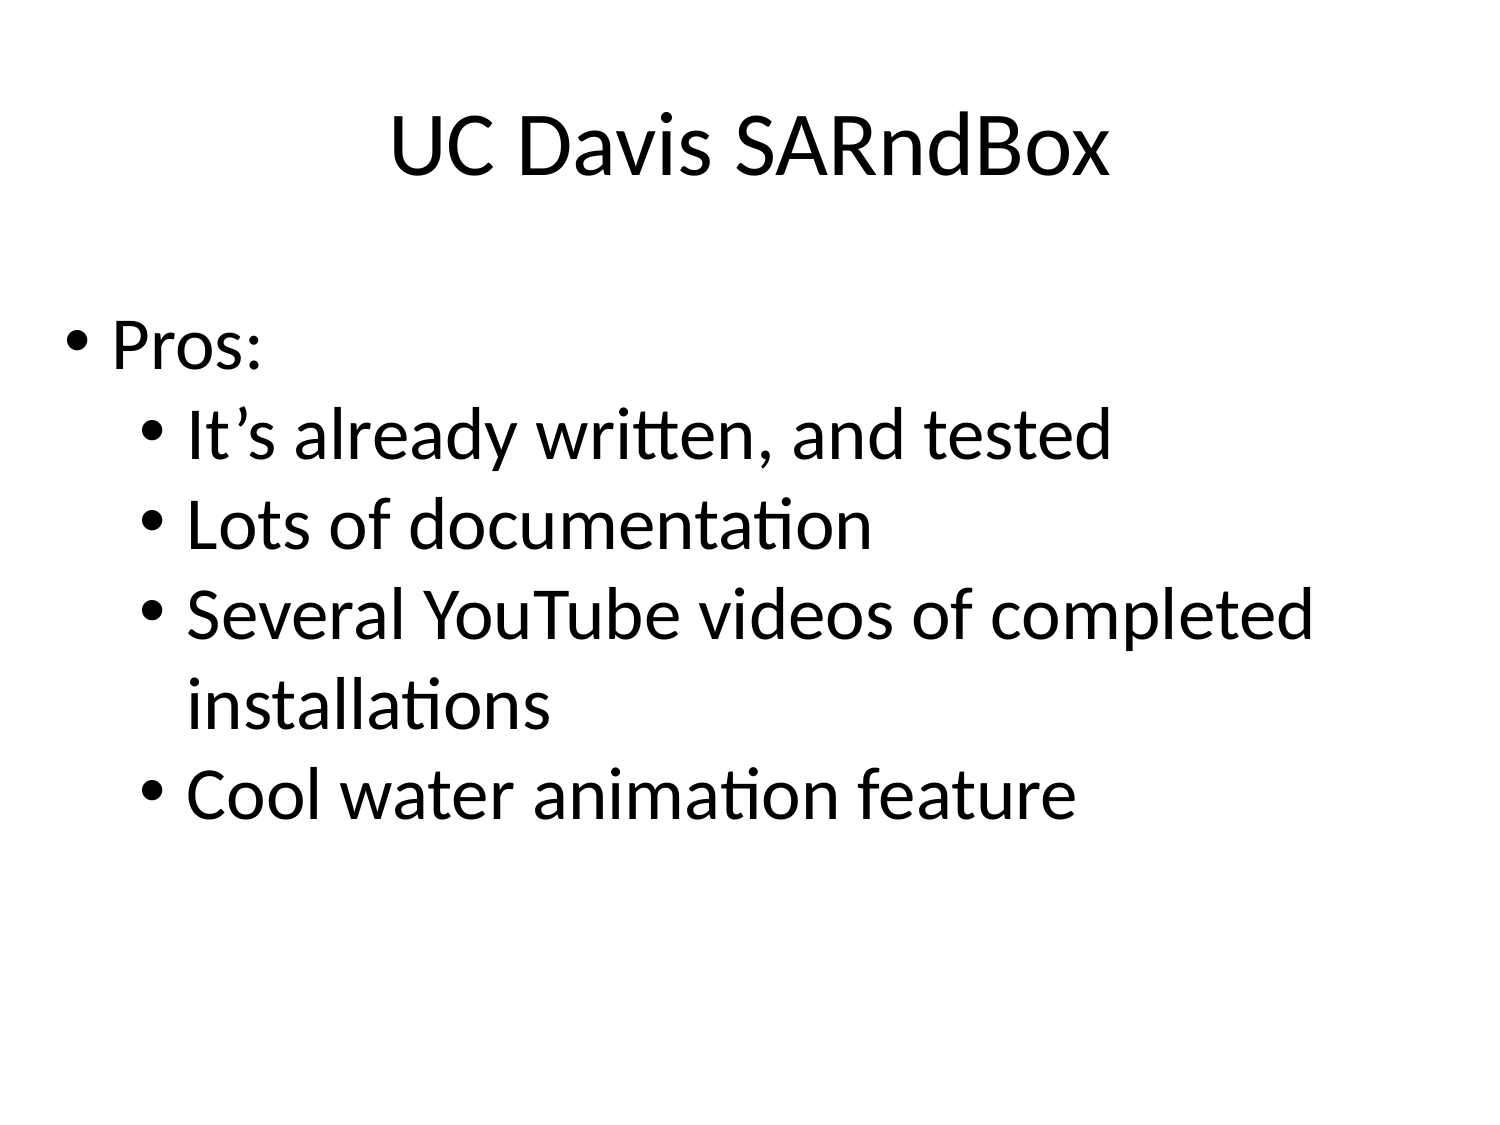

# UC Davis SARndBox
Pros:
It’s already written, and tested
Lots of documentation
Several YouTube videos of completed installations
Cool water animation feature